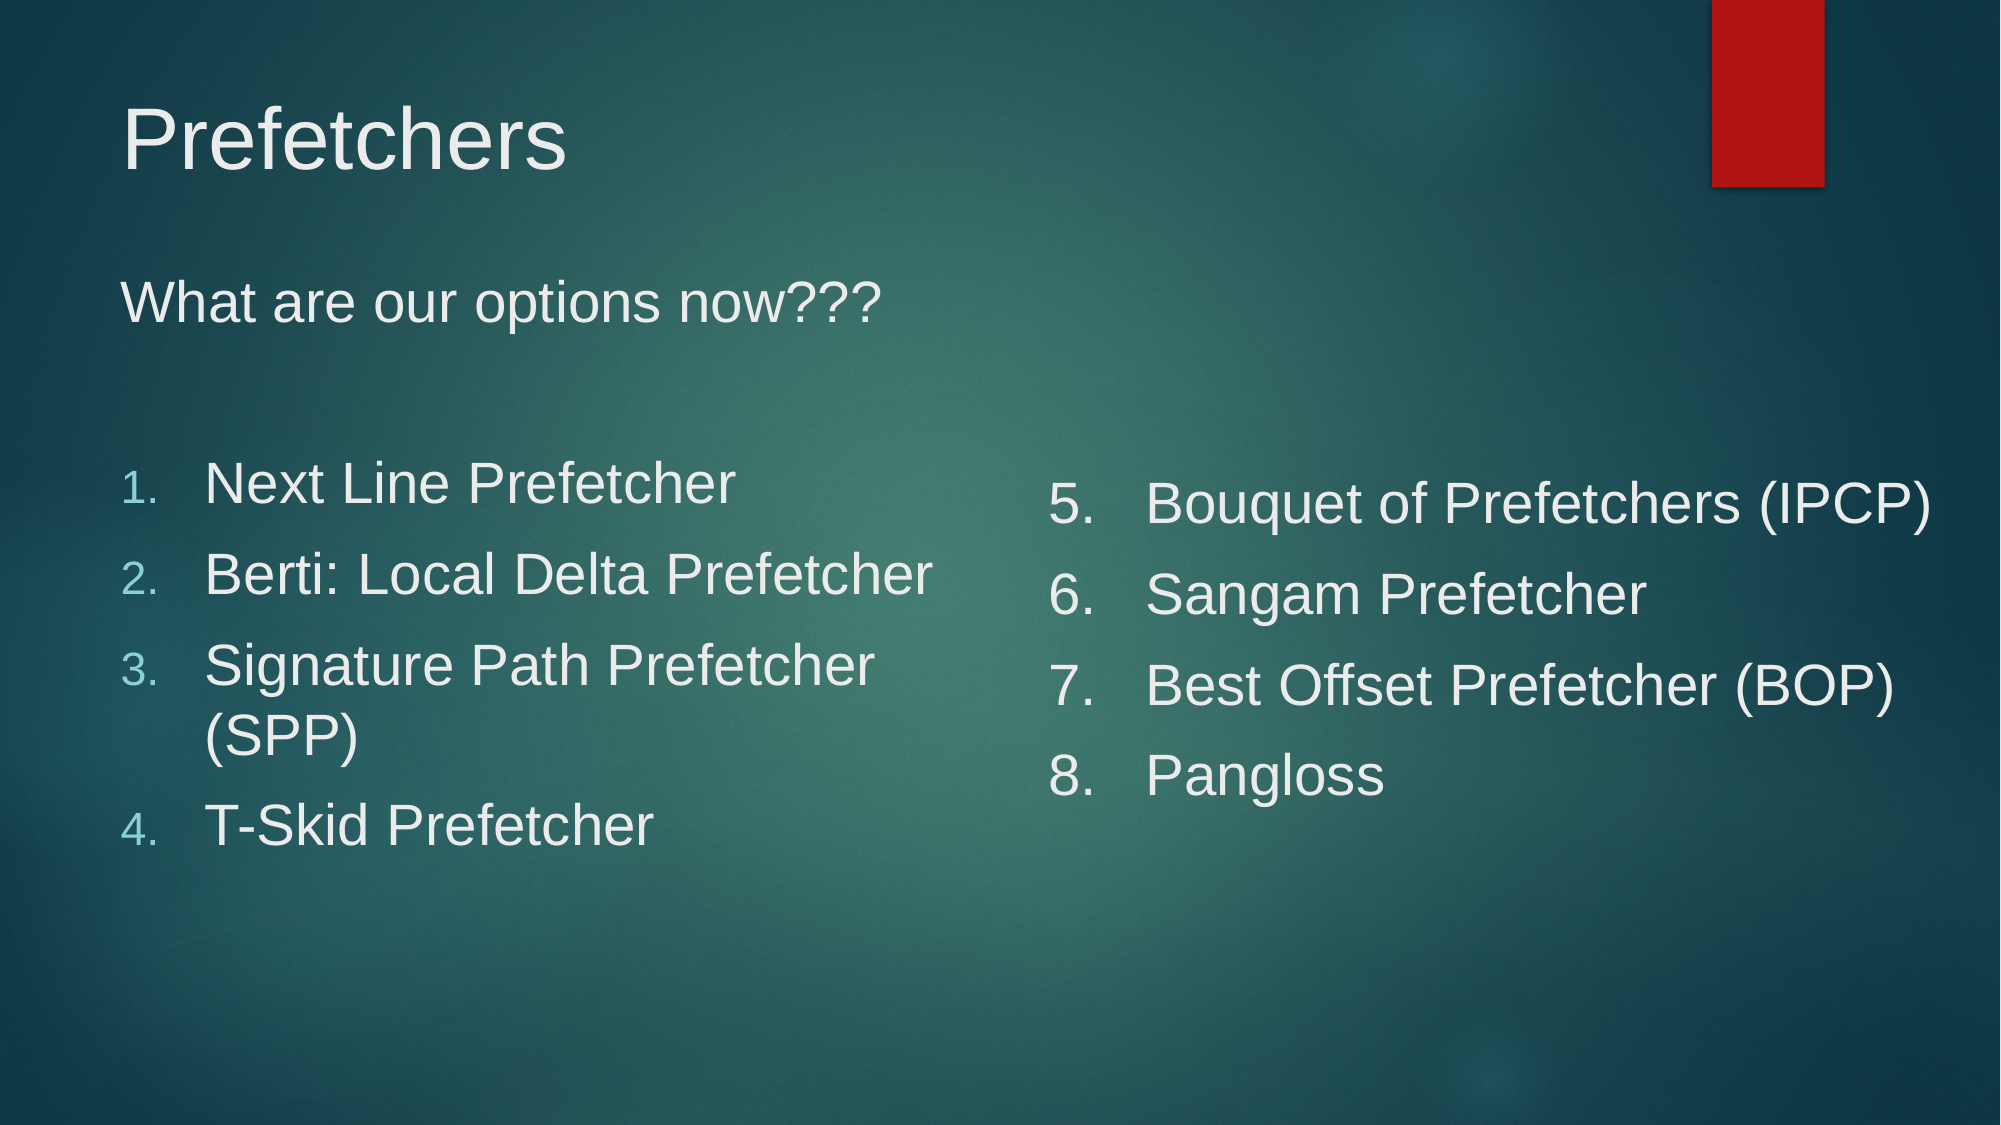

# Prefetchers
What are our options now???

Next Line Prefetcher
Berti: Local Delta Prefetcher
Signature Path Prefetcher (SPP)
T-Skid Prefetcher

5.   Bouquet of Prefetchers (IPCP)
6.   Sangam Prefetcher
7.   Best Offset Prefetcher (BOP)
8.   Pangloss